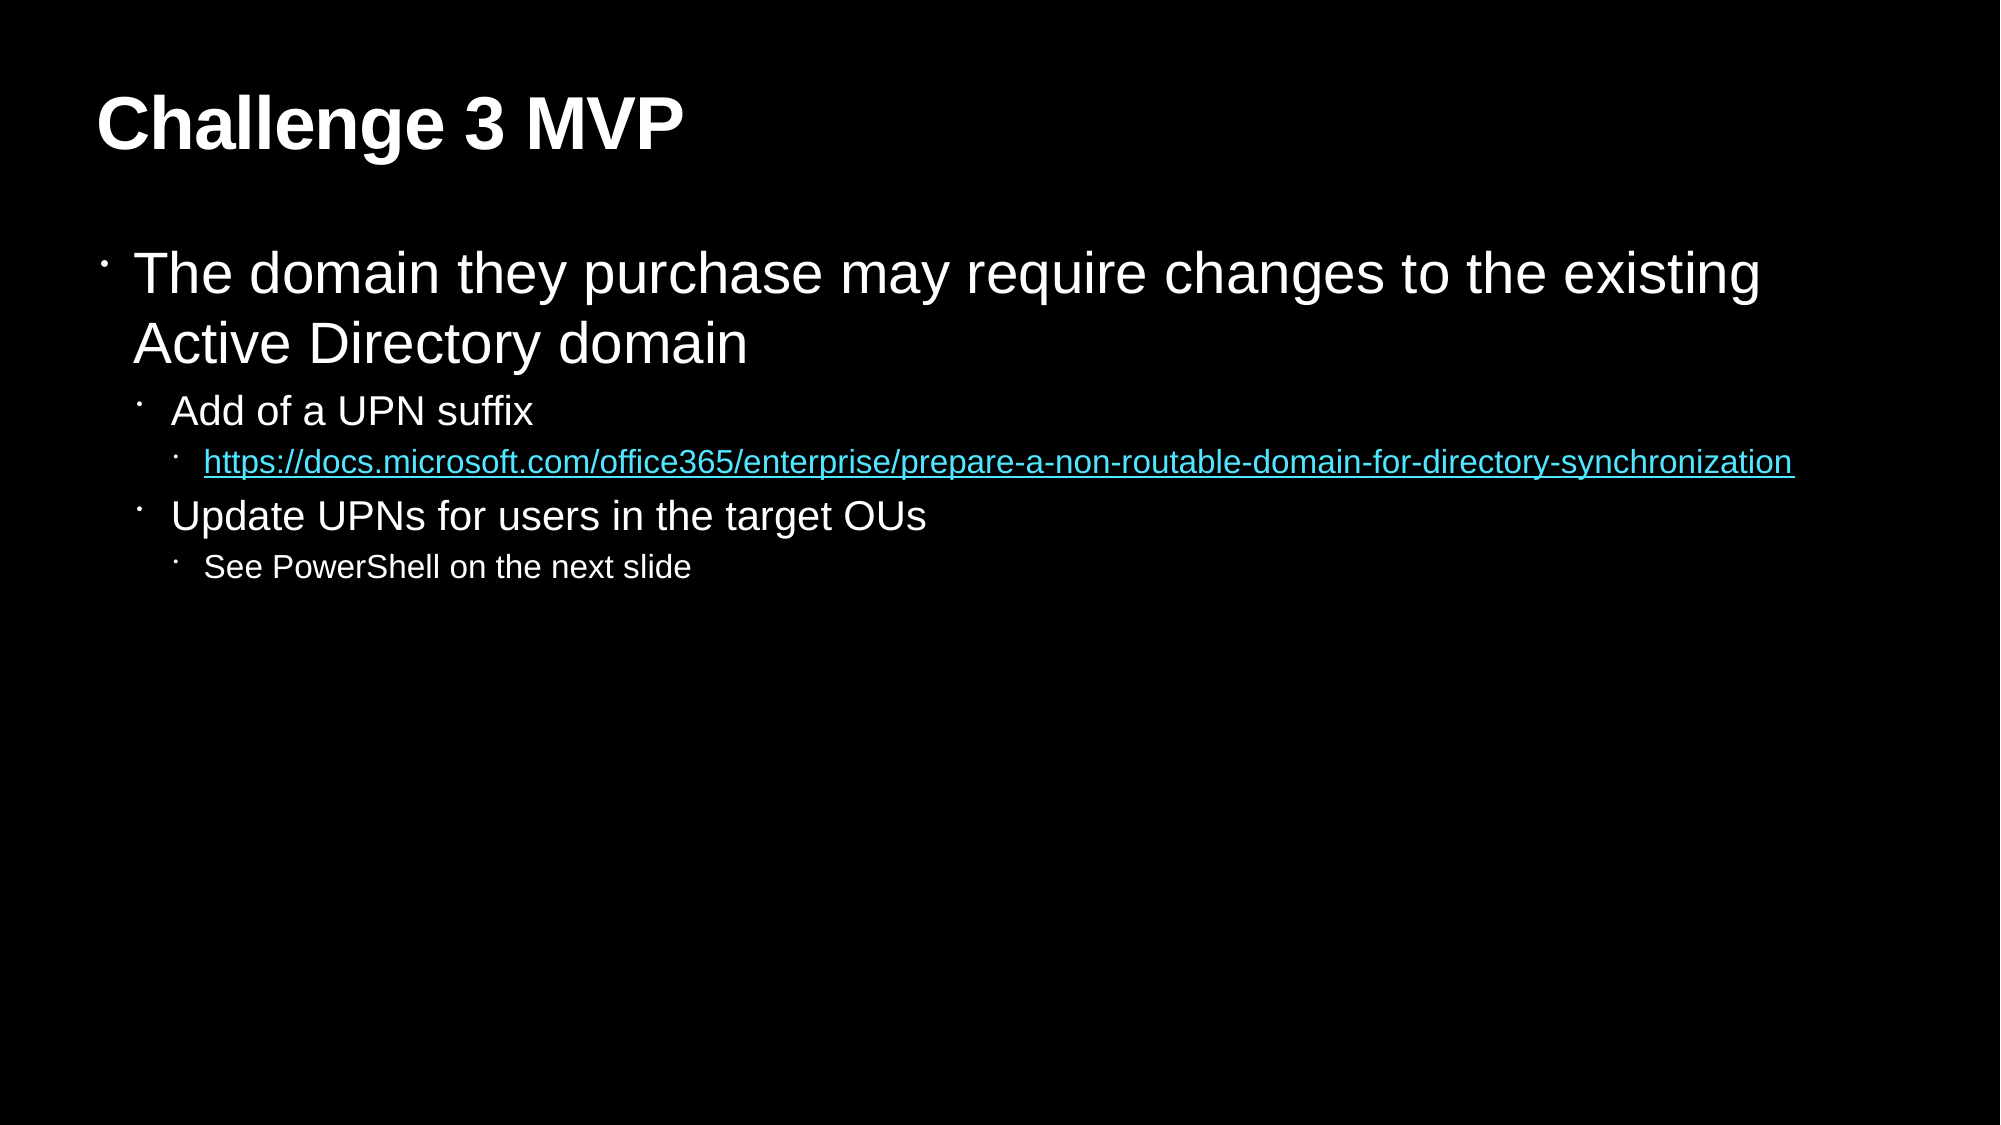

# Challenge 3 MVP
The domain they purchase may require changes to the existing Active Directory domain
Add of a UPN suffix
https://docs.microsoft.com/office365/enterprise/prepare-a-non-routable-domain-for-directory-synchronization
Update UPNs for users in the target OUs
See PowerShell on the next slide